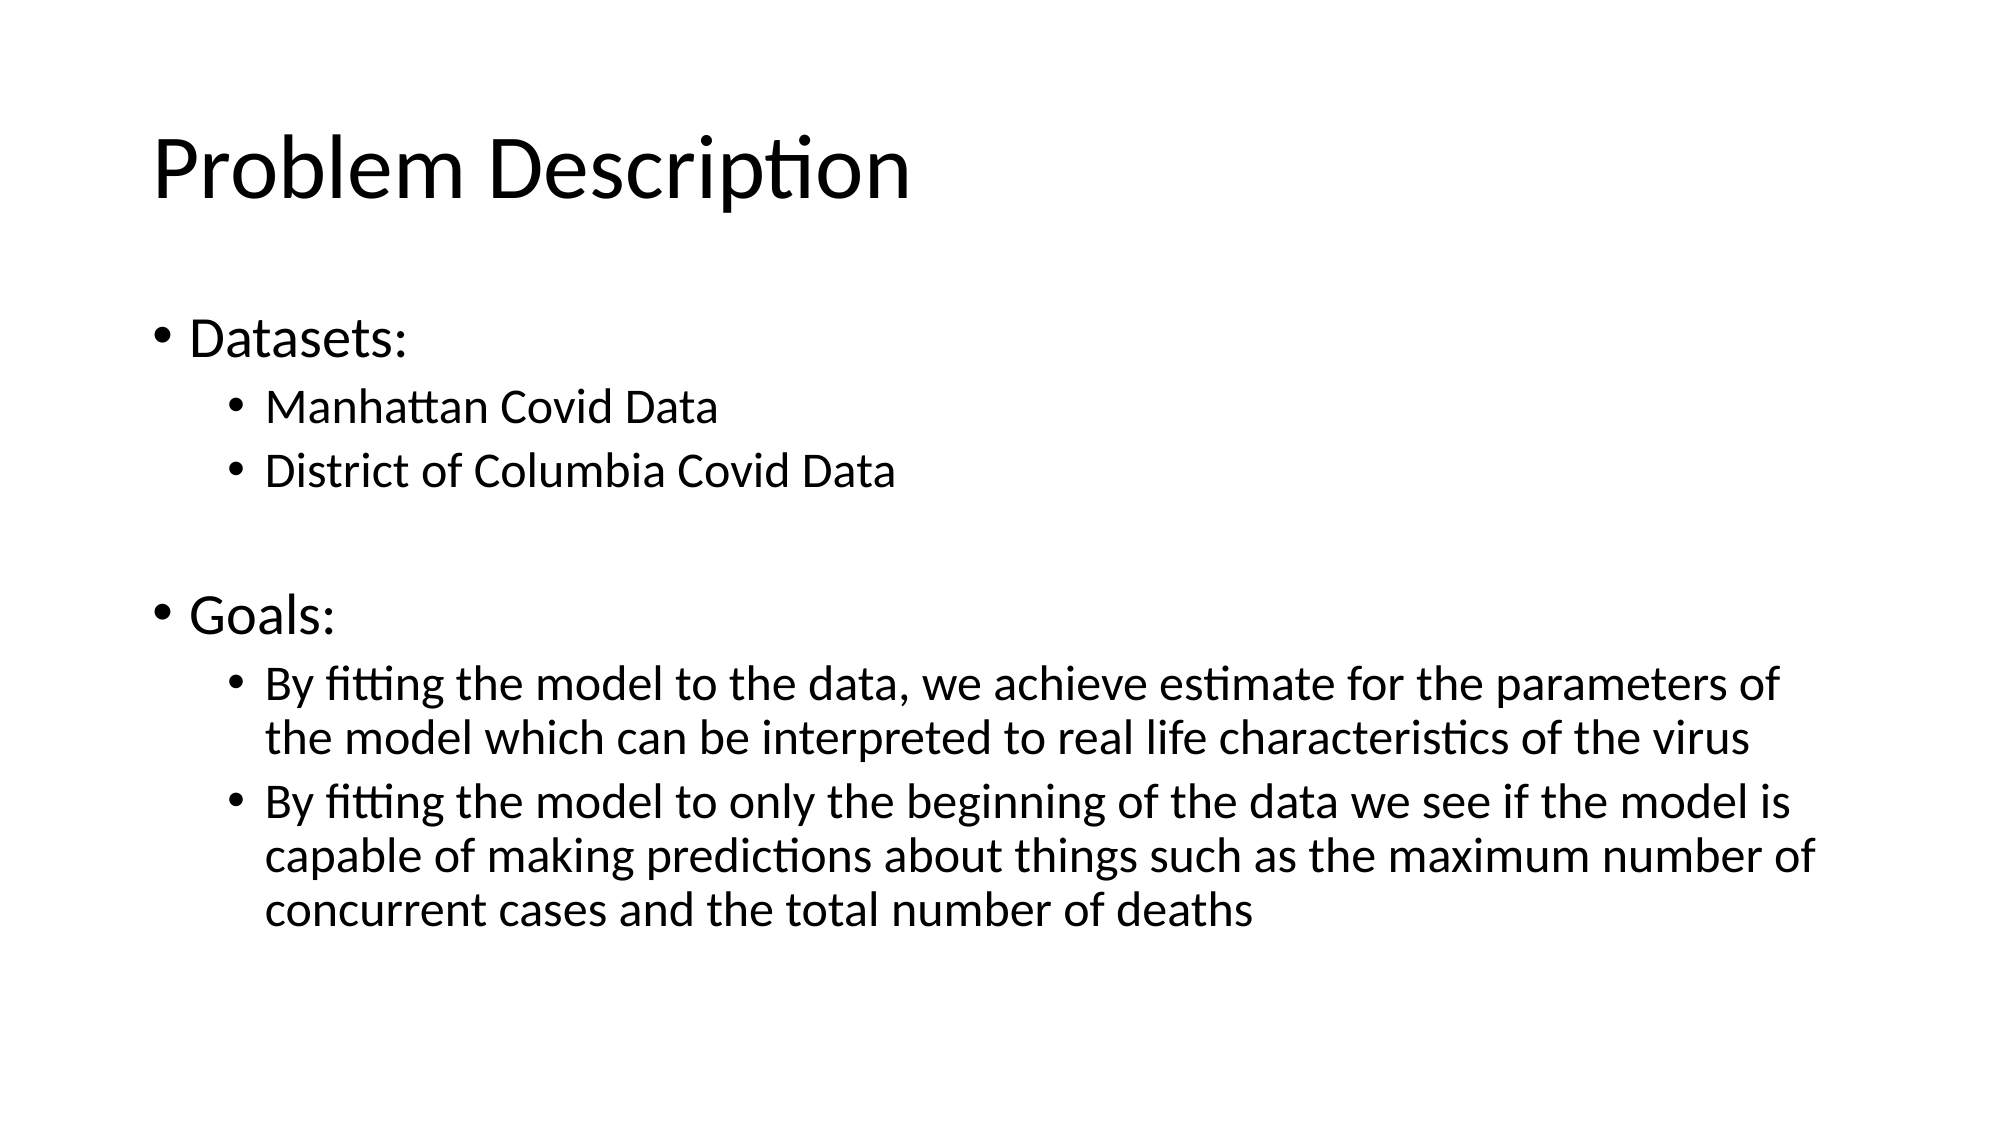

# Problem Description
Datasets:
Manhattan Covid Data
District of Columbia Covid Data

Goals:
By fitting the model to the data, we achieve estimate for the parameters of the model which can be interpreted to real life characteristics of the virus
By fitting the model to only the beginning of the data we see if the model is capable of making predictions about things such as the maximum number of concurrent cases and the total number of deaths